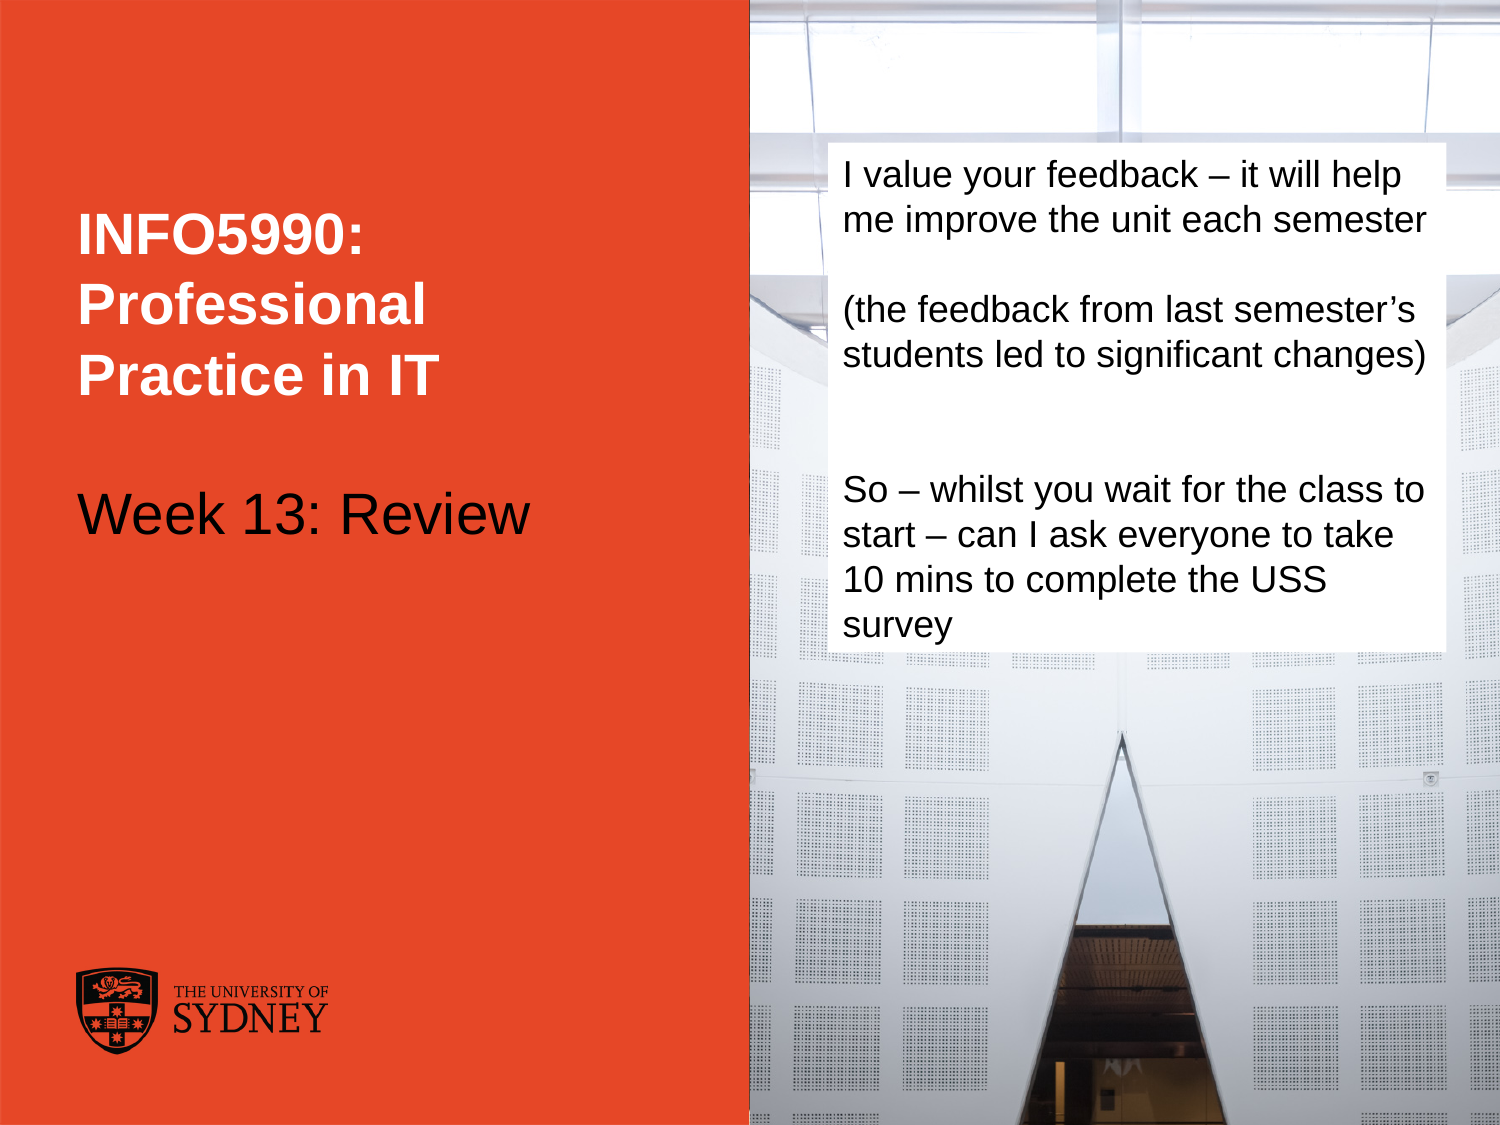

I value your feedback – it will help me improve the unit each semester

(the feedback from last semester’s students led to significant changes)

So – whilst you wait for the class to start – can I ask everyone to take 10 mins to complete the USS survey
# INFO5990: Professional Practice in IT Week 13: Review